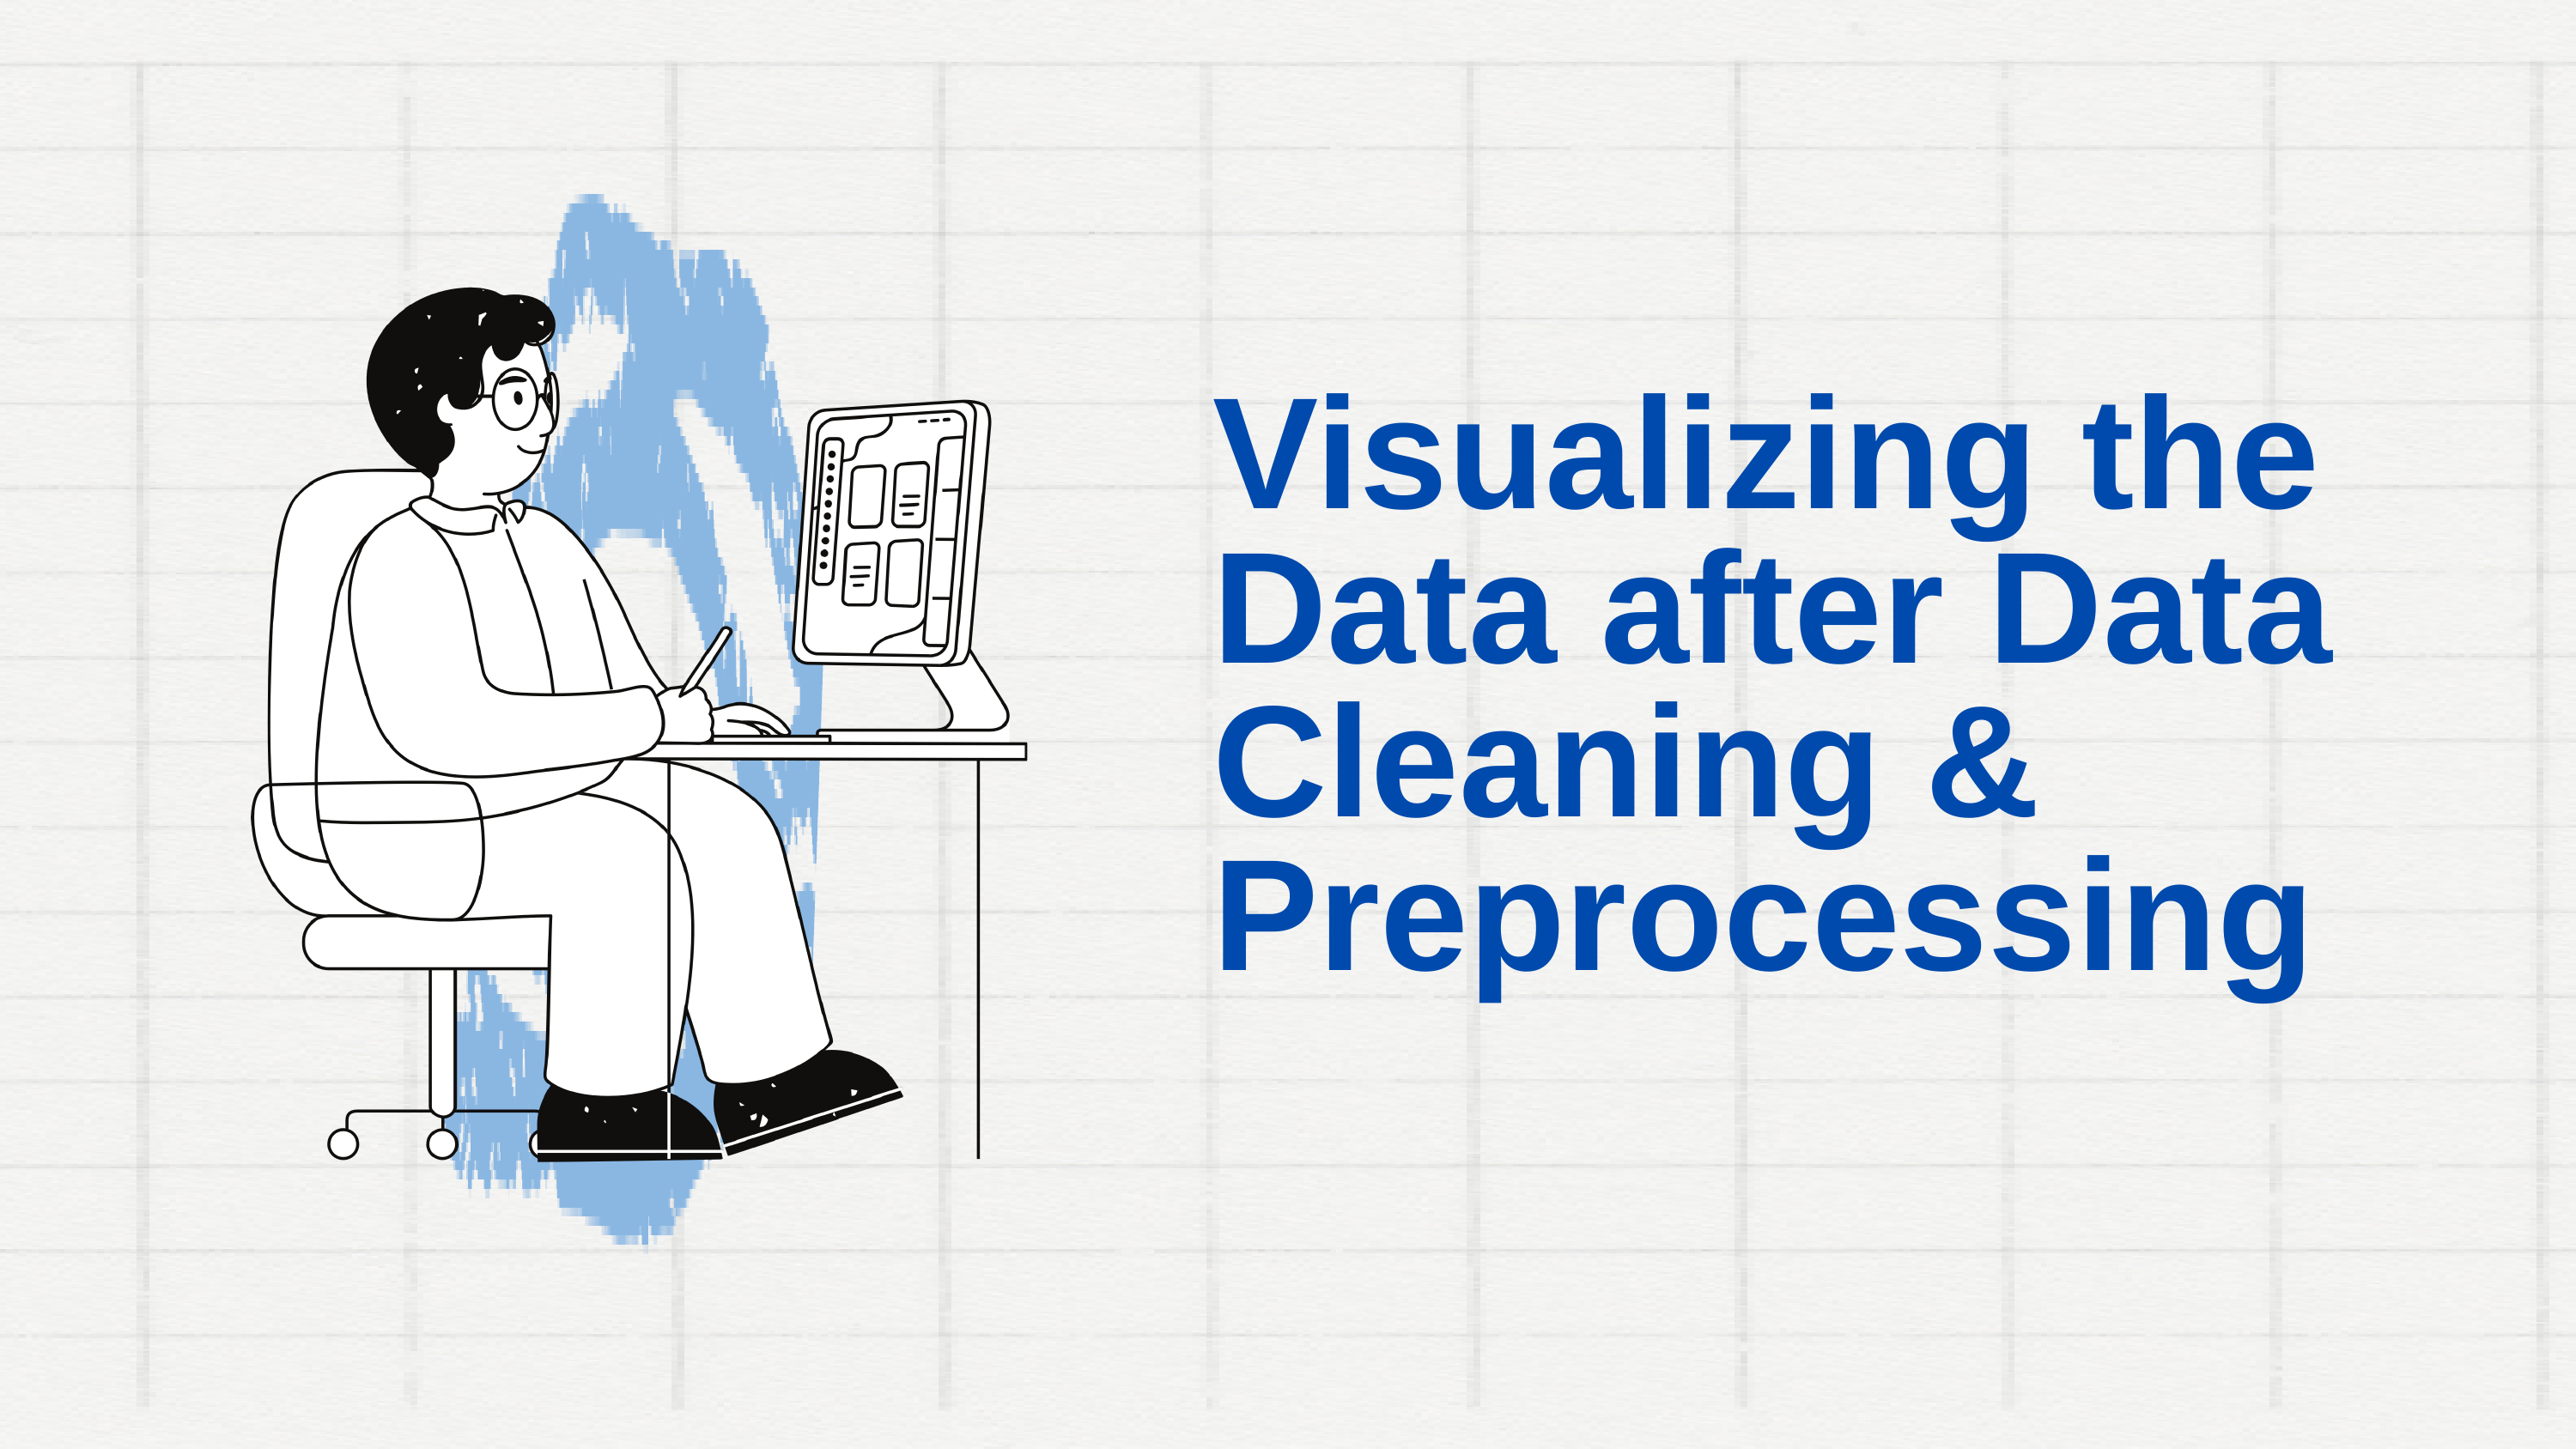

Visualizing the Data after Data Cleaning & Preprocessing